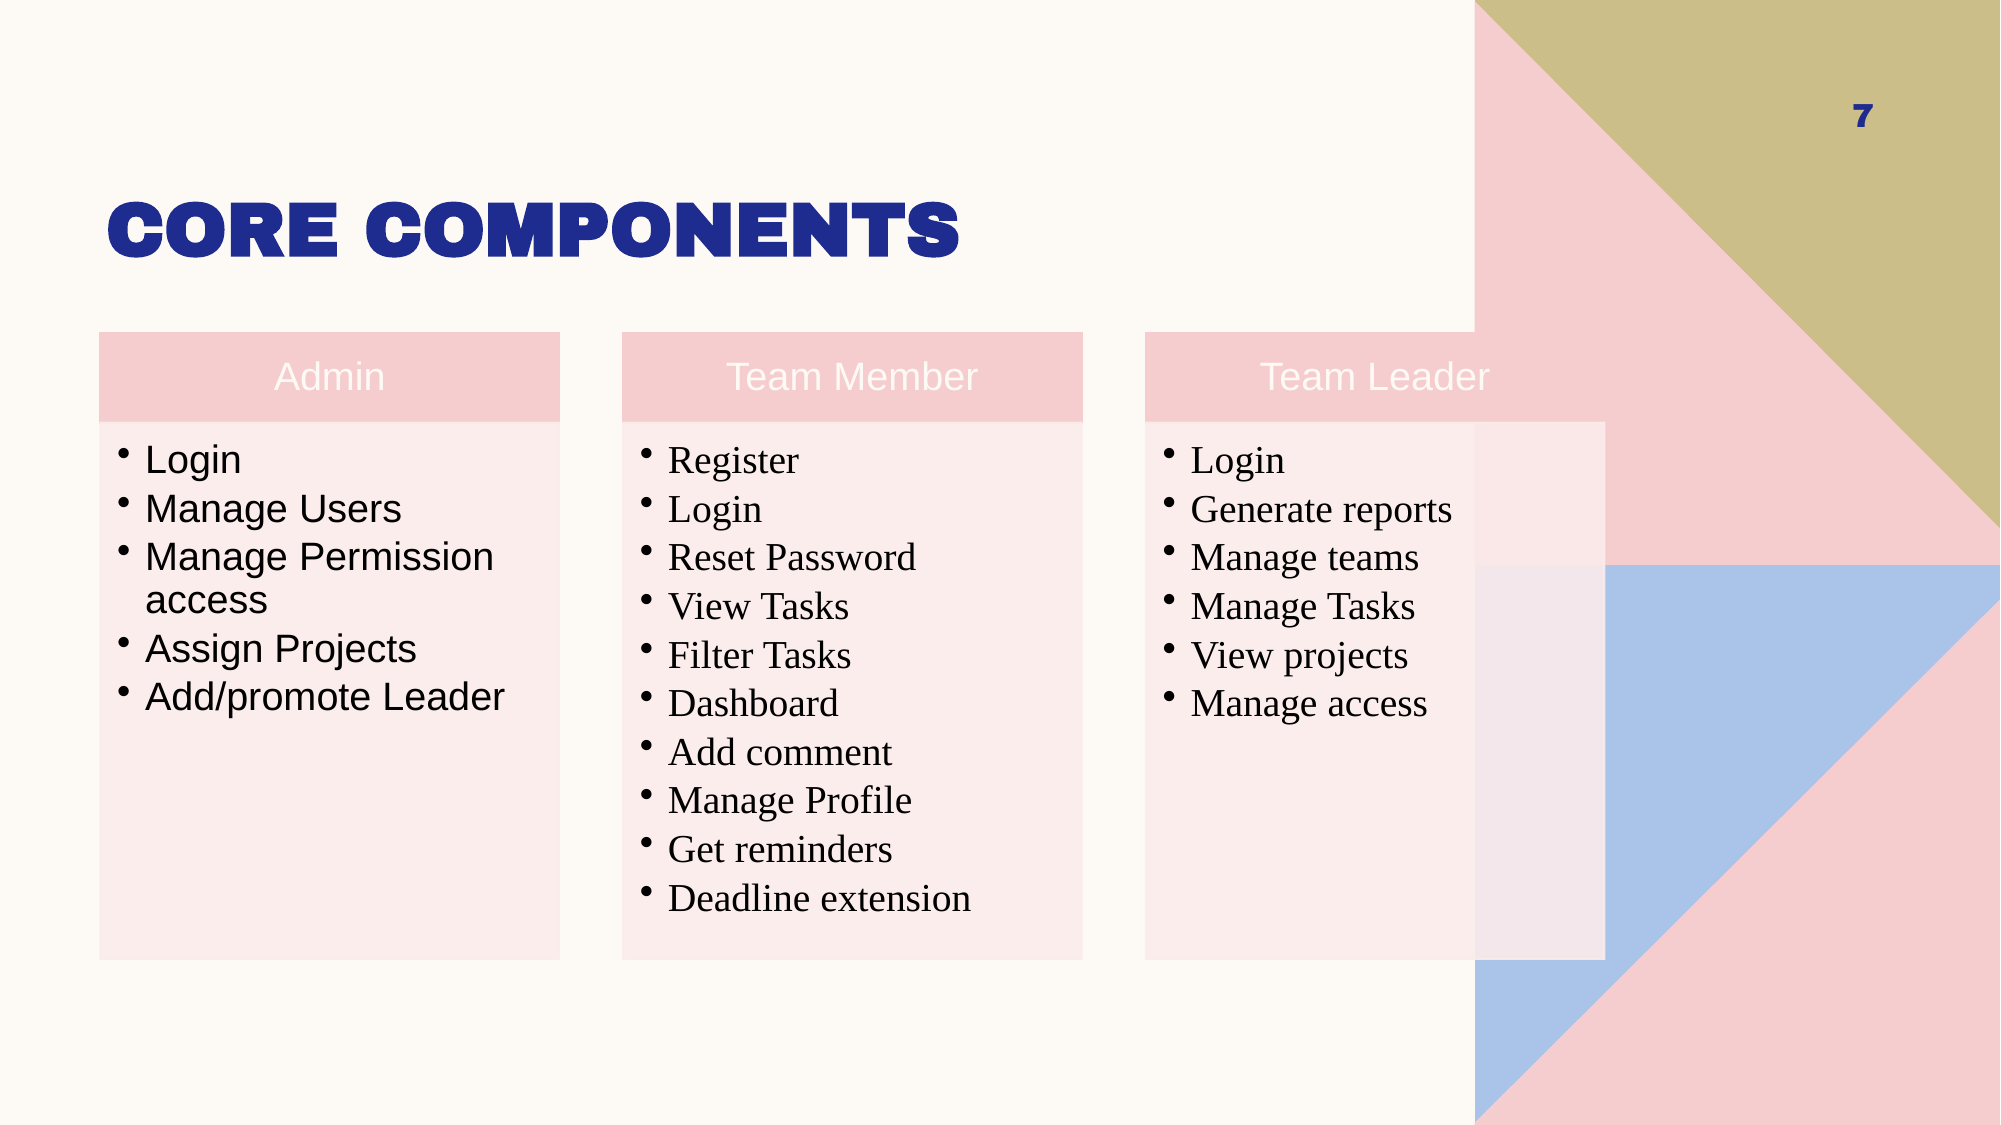

7
# Core components
Admin
Login
Manage Users
Manage Permission access
Assign Projects
Add/promote Leader

Team Member
Register
Login
Reset Password
View Tasks
Filter Tasks
Dashboard
Add comment
Manage Profile
Get reminders
Deadline extension
Team Leader
Login
Generate reports
Manage teams
Manage Tasks
View projects
Manage access